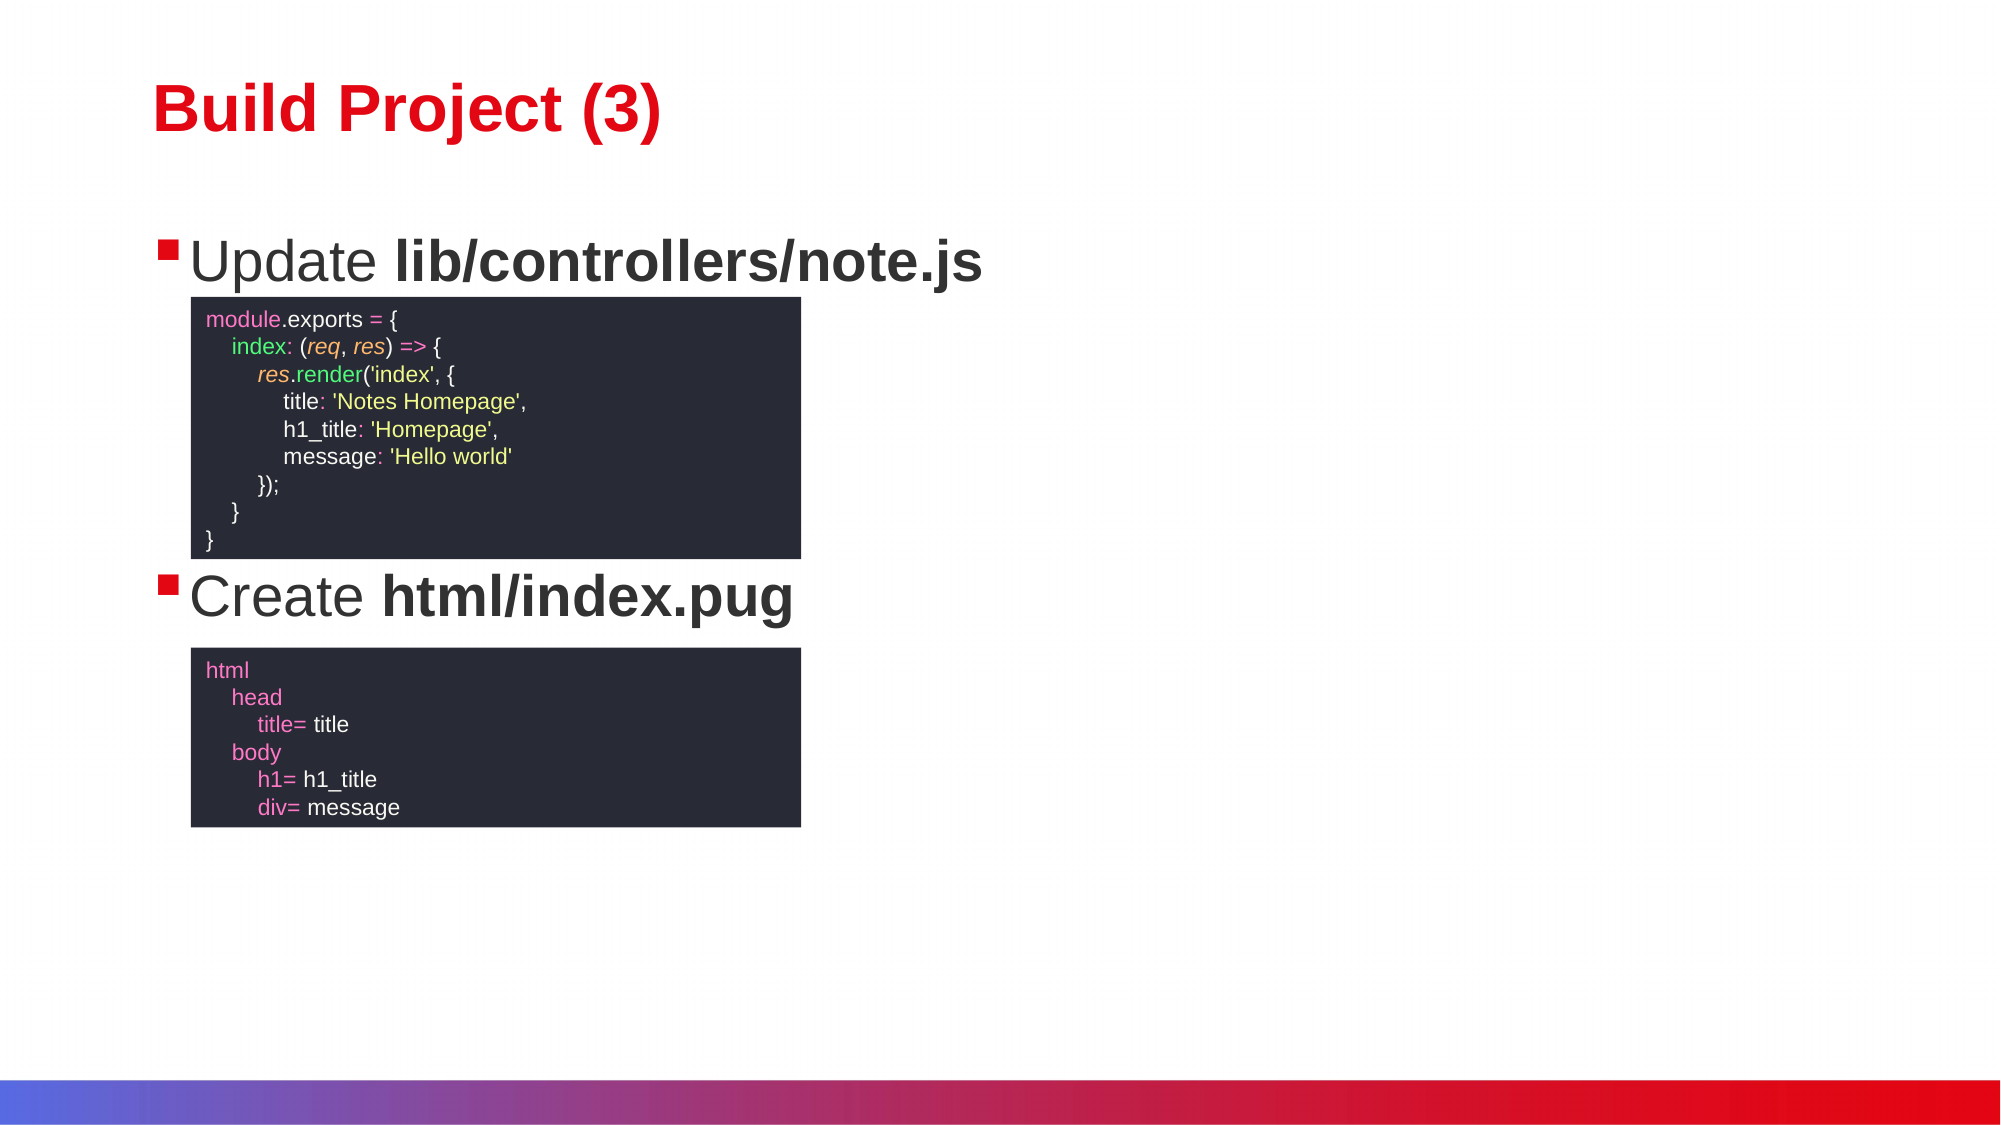

# Build Project (3)
Update lib/controllers/note.js

Create html/index.pug

module.exports = {
    index: (req, res) => {
        res.render('index', {
            title: 'Notes Homepage',
            h1_title: 'Homepage',
            message: 'Hello world'
        });
    }
}
html
    head
        title= title
    body
        h1= h1_title
        div= message